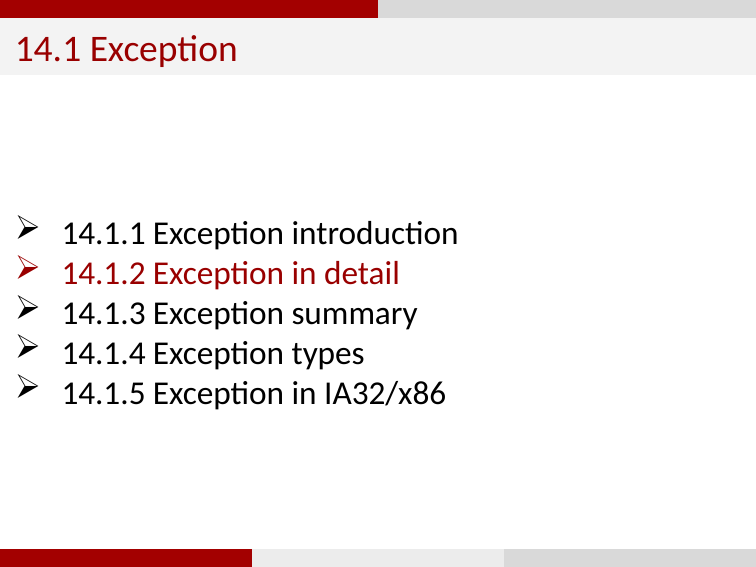

14.1 Exception
14.1.1 Exception introduction
14.1.2 Exception in detail
14.1.3 Exception summary
14.1.4 Exception types
14.1.5 Exception in IA32/x86

12